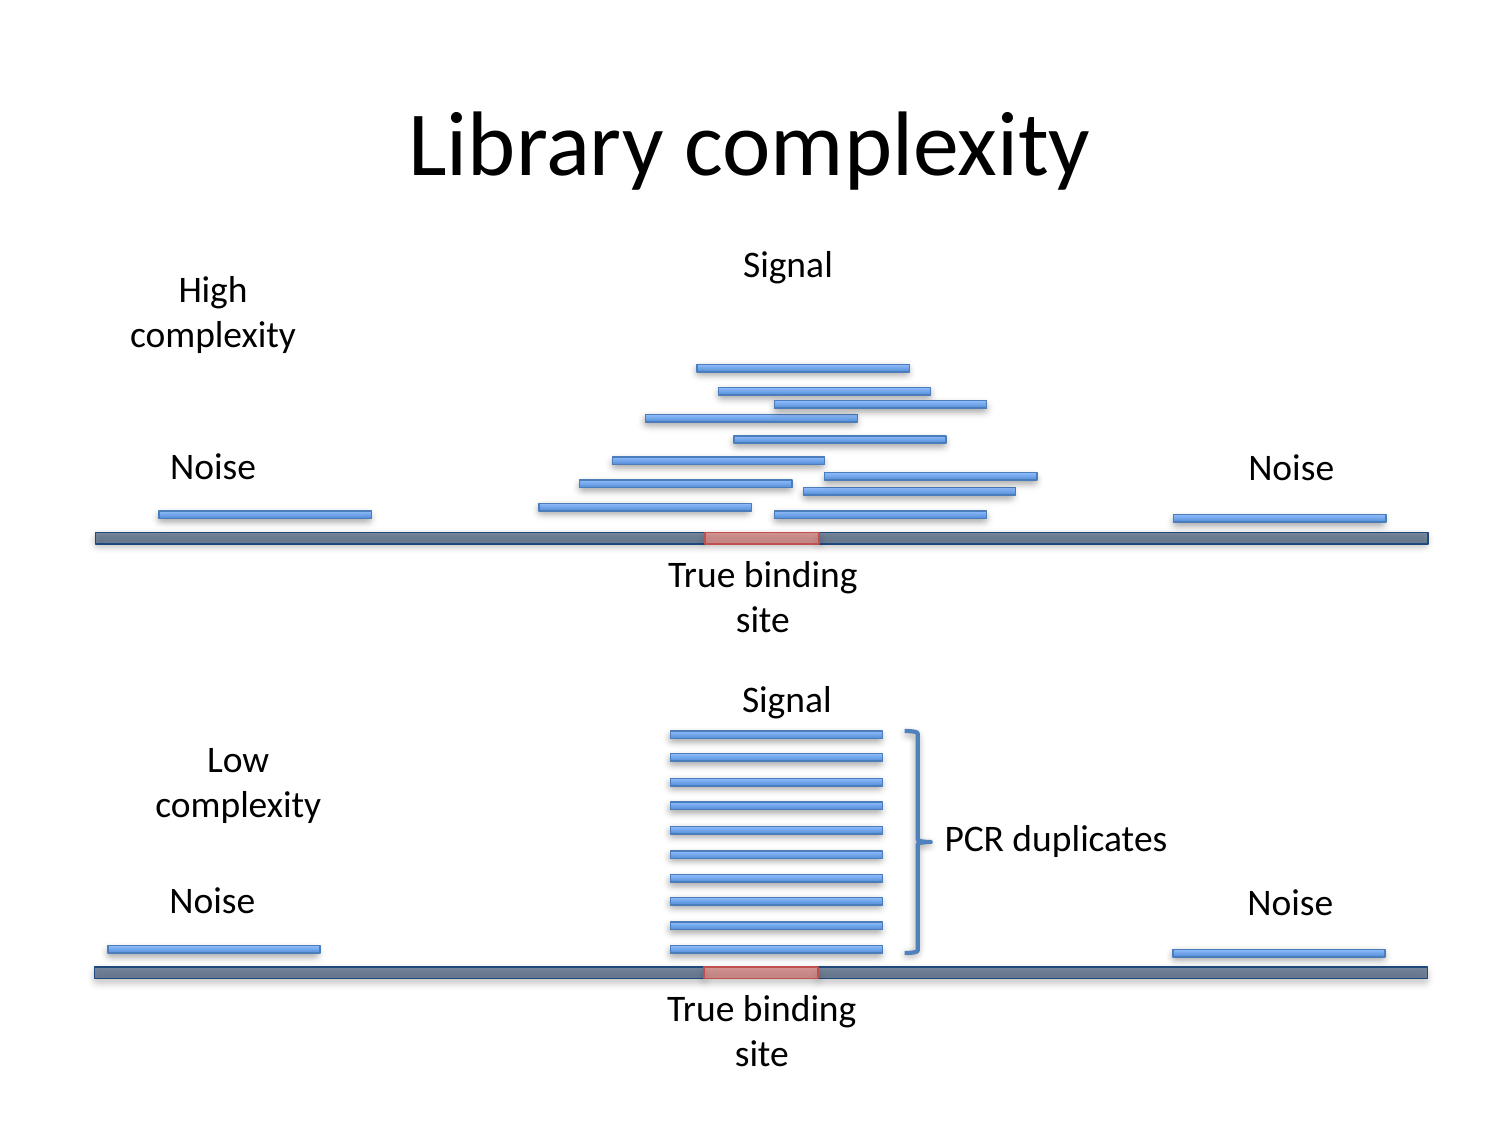

# Library complexity
Signal

Noise

Noise

True binding site
High complexity
Signal
Low complexity

PCR duplicates

Noise
Noise

True binding site